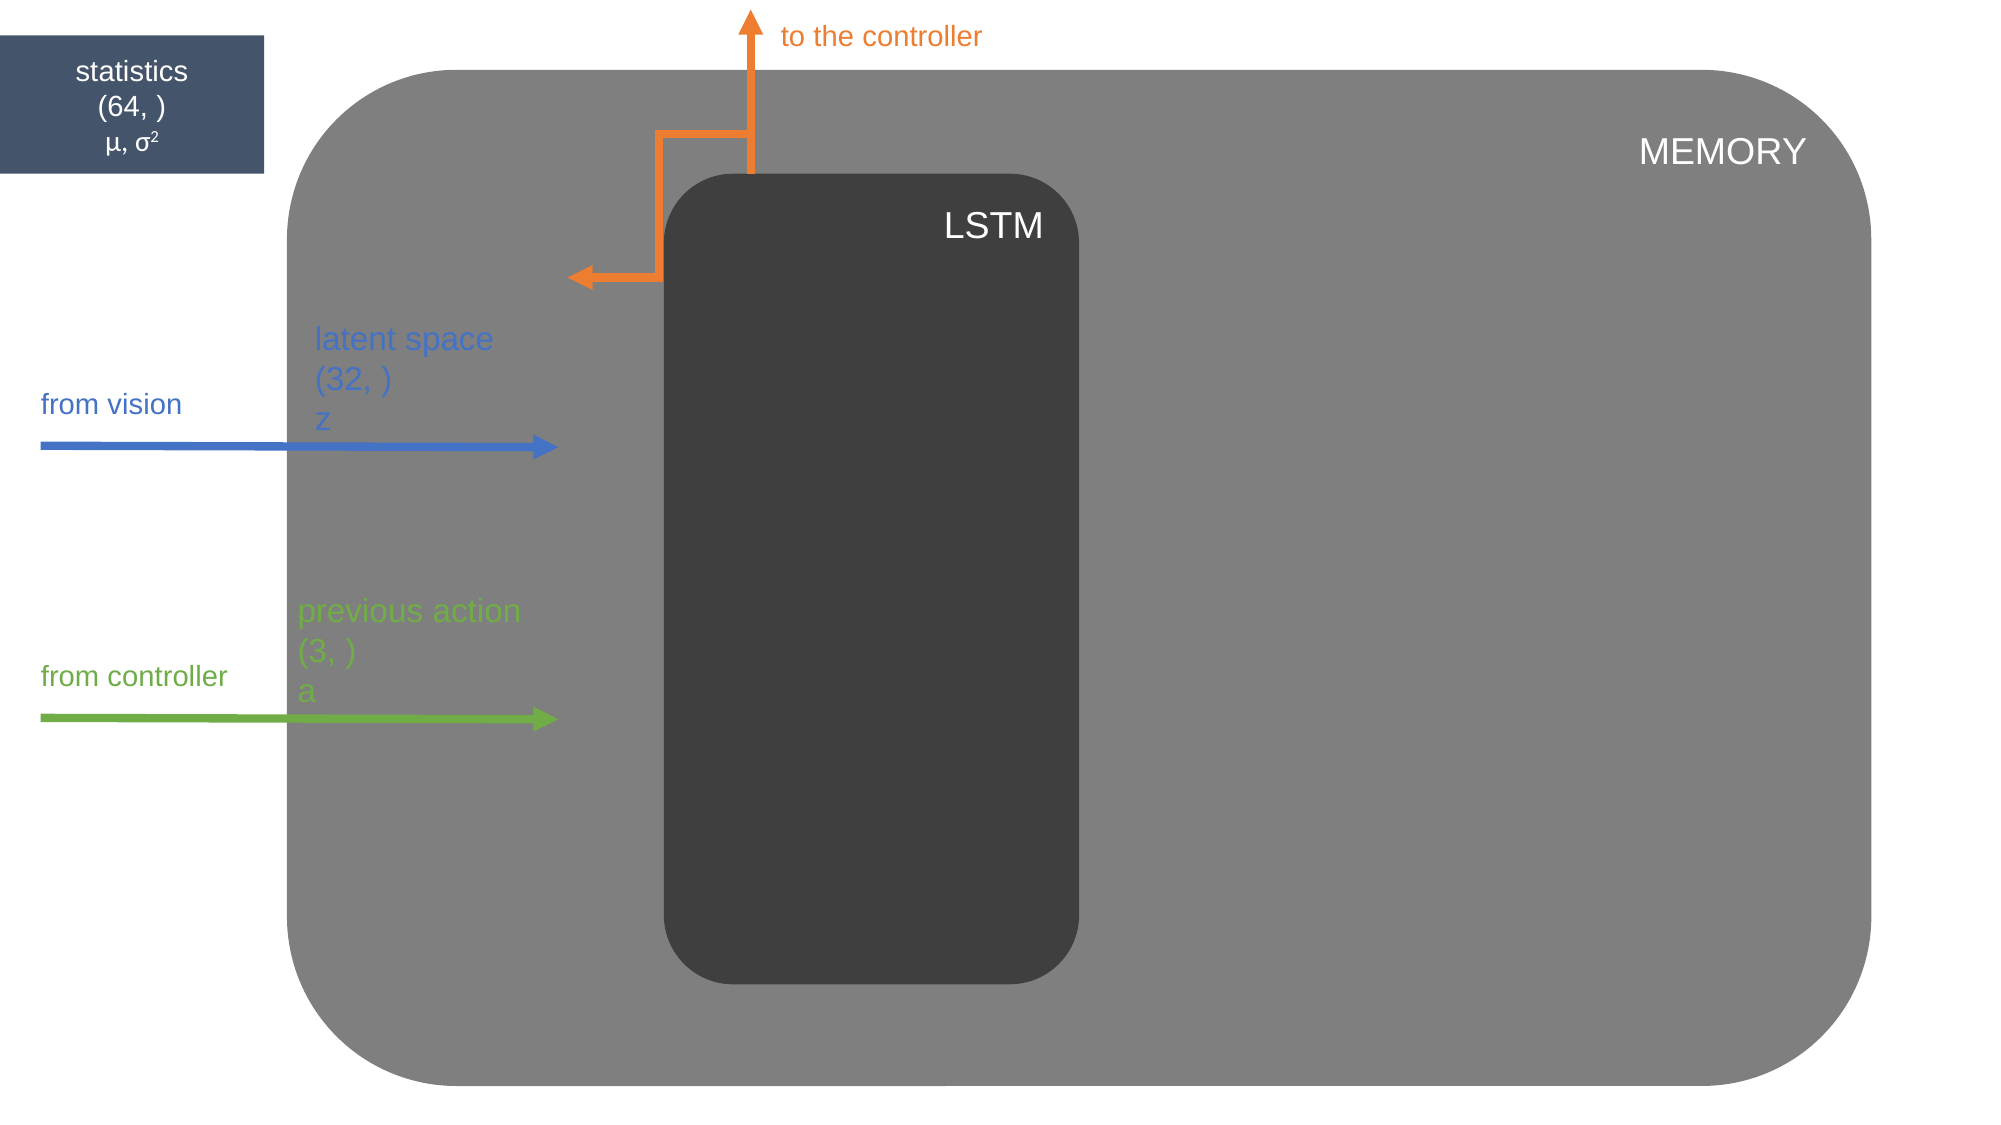

to the controller
statistics
(64, )
μ, σ2
MEMORY
LSTM
latent space
(32, )
z
from vision
previous action
(3, )
a
from controller